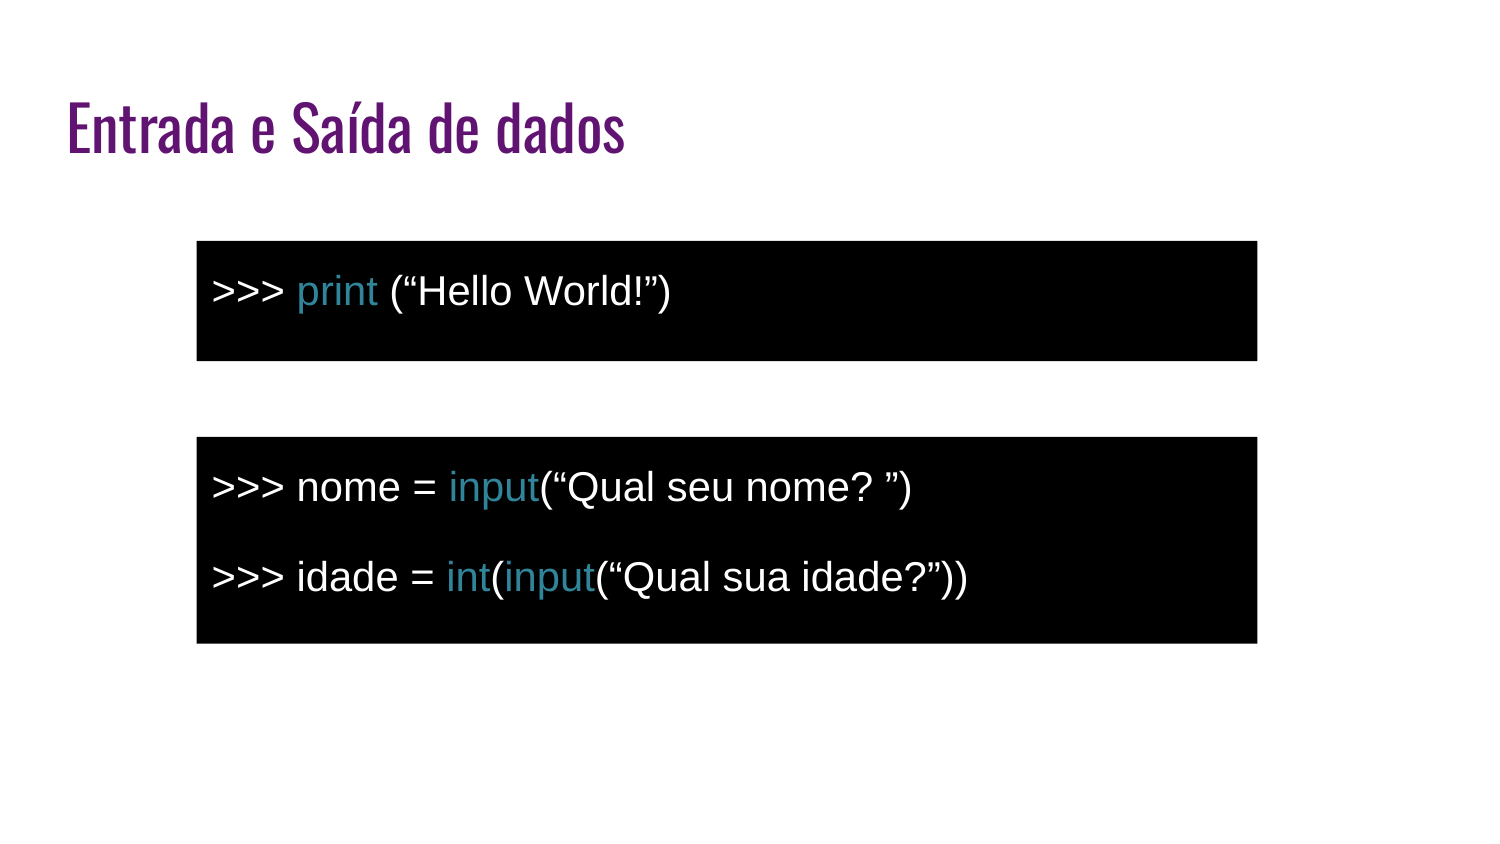

# Entrada e Saída de dados
>>> print (“Hello World!”)
>>> nome = input(“Qual seu nome? ”)
>>> idade = int(input(“Qual sua idade?”))